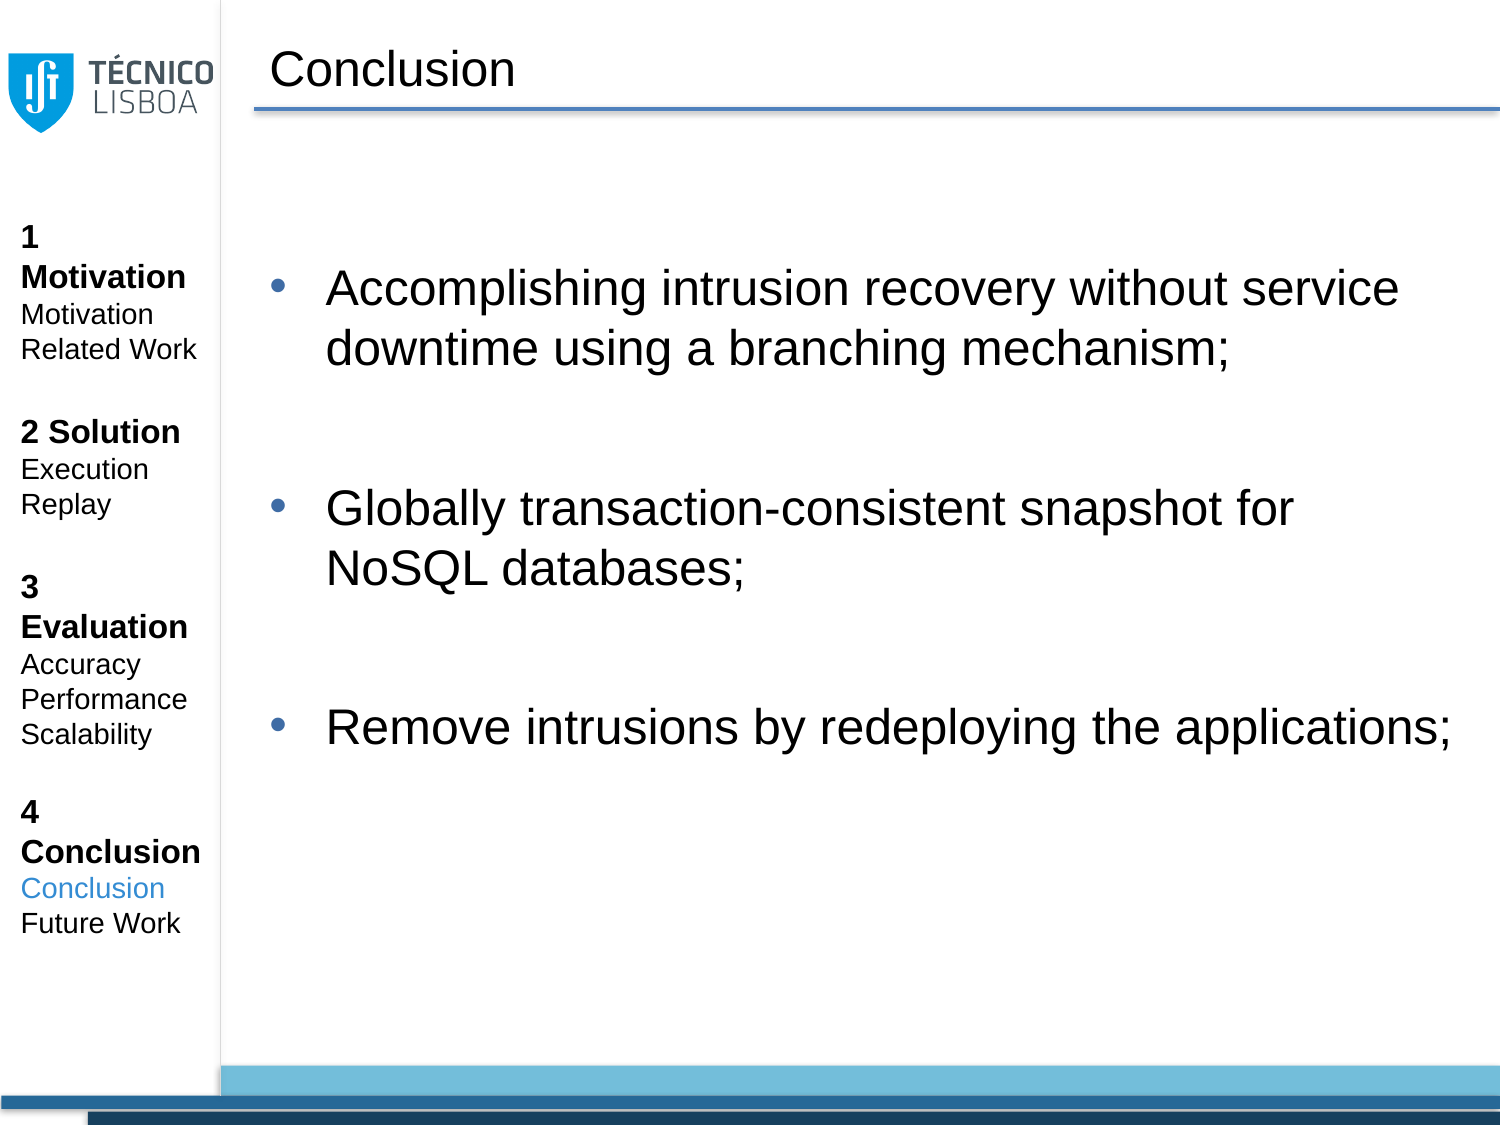

# Conclusion
1 Motivation
Motivation
Related Work

2 Solution
Execution
Replay

3 Evaluation
Accuracy
Performance
Scalability

4 Conclusion
Conclusion
Future Work

Accomplishing intrusion recovery without service downtime using a branching mechanism;
Globally transaction-consistent snapshot for NoSQL databases;
Remove intrusions by redeploying the applications;